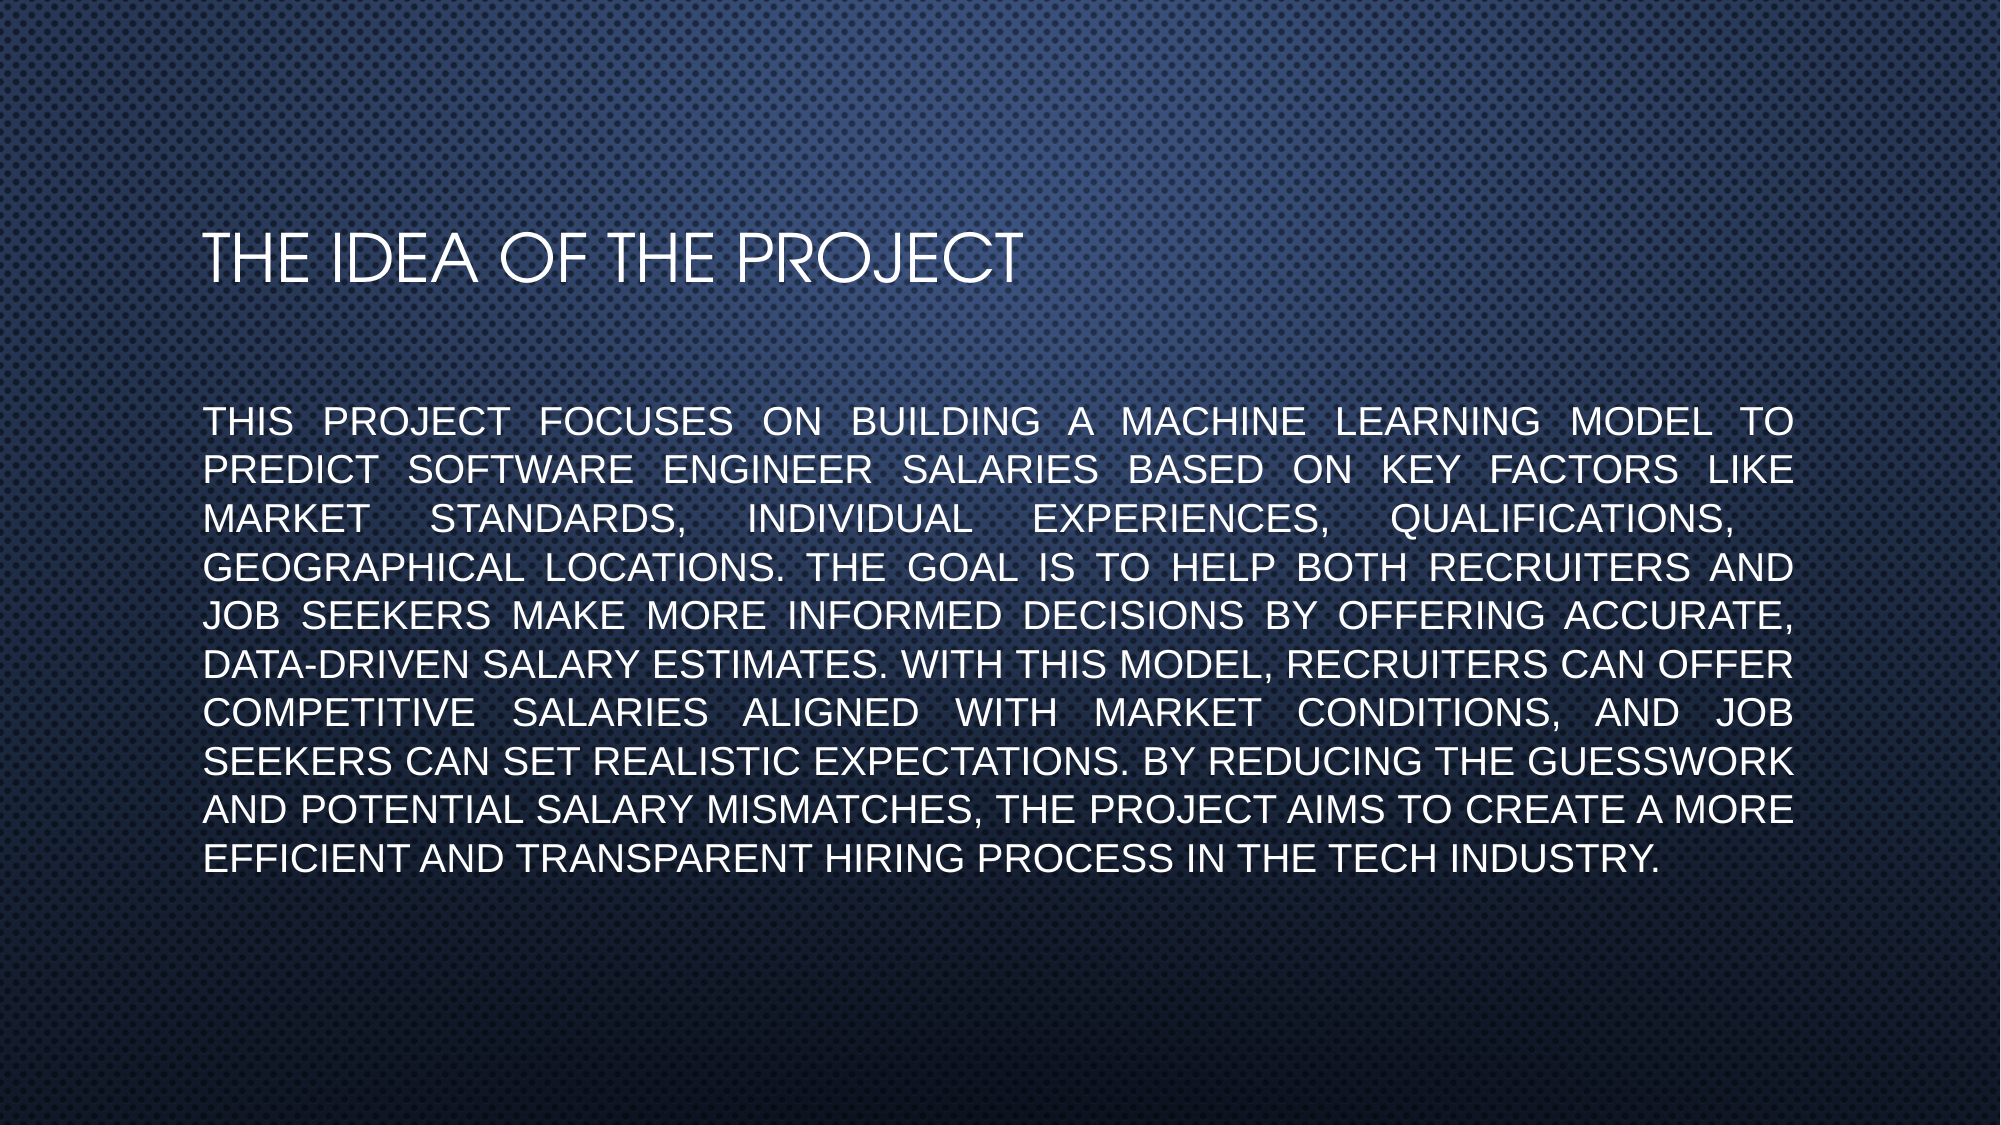

# The idea of the project
This project focuses on building a machine learning model to predict software engineer salaries based on key factors like market standards, individual experiences, qualifications,  geographical locations. The goal is to help both recruiters and job seekers make more informed decisions by offering accurate, data-driven salary estimates. With this model, recruiters can offer competitive salaries aligned with market conditions, and job seekers can set realistic expectations. By reducing the guesswork and potential salary mismatches, the project aims to create a more efficient and transparent hiring process in the tech industry.